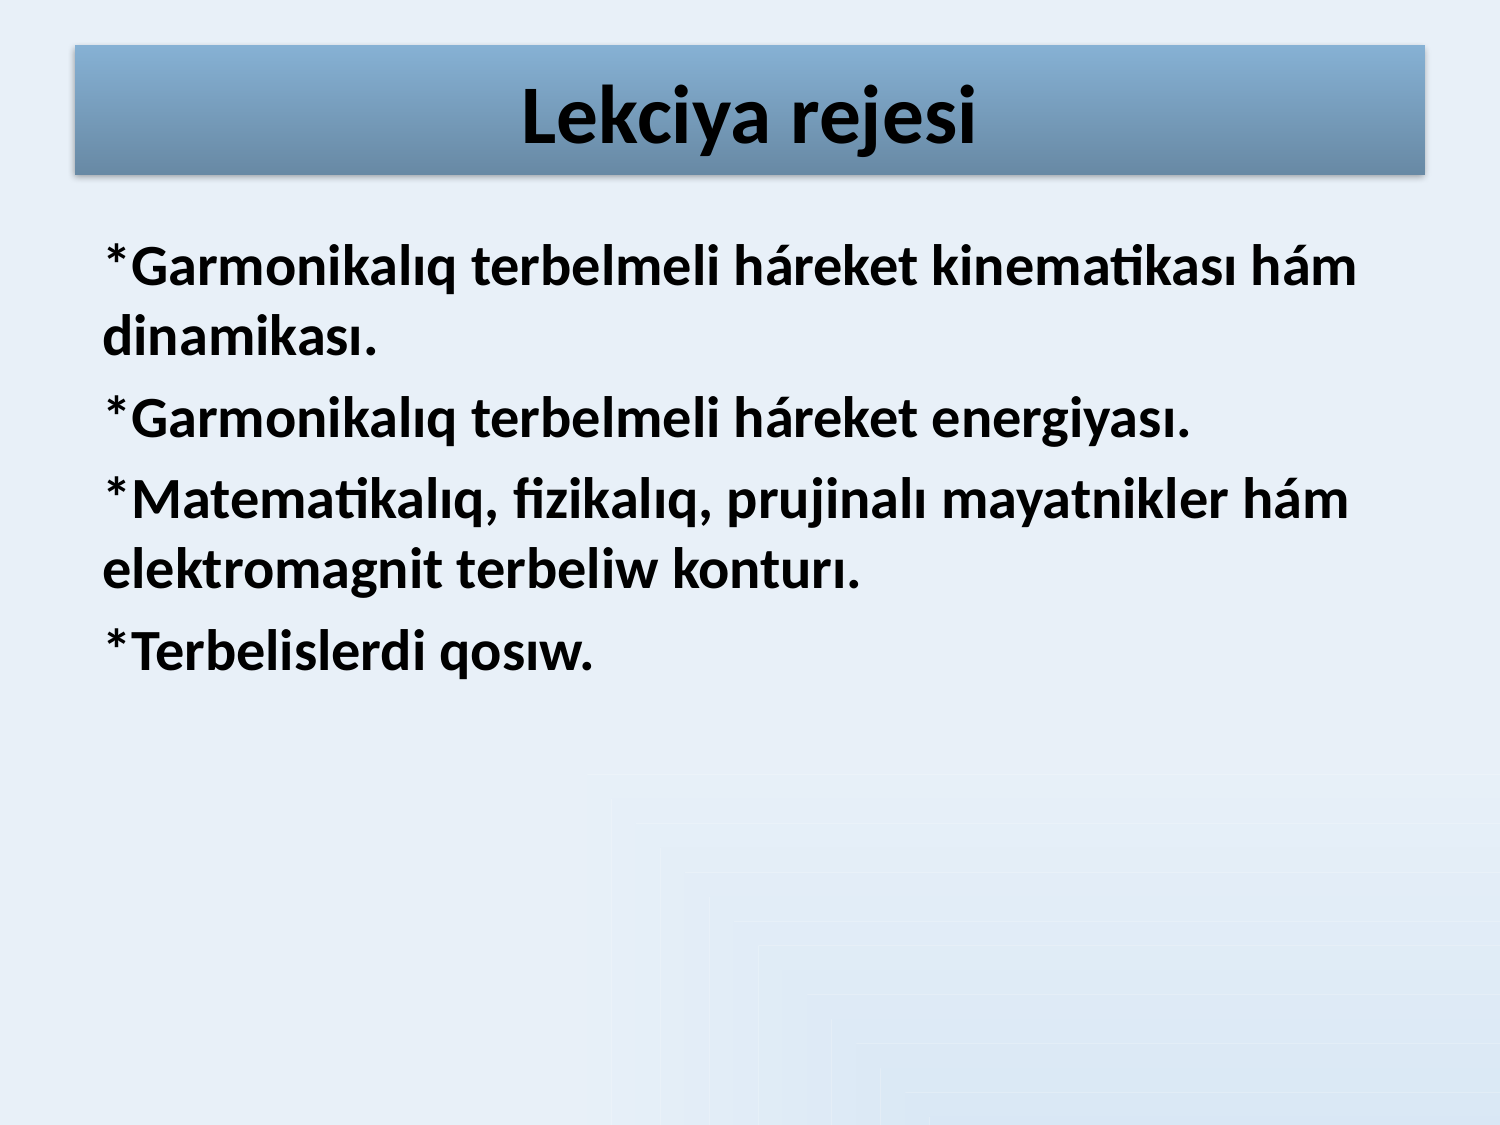

# Lekciya rejesi
*Garmonikalıq terbelmeli háreket kinematikası hám    dinamikası.
*Garmonikalıq terbelmeli háreket energiyası.
*Matematikalıq, fizikalıq, prujinalı mayatnikler hám elektromagnit terbeliw konturı.
*Terbelislerdi qosıw.